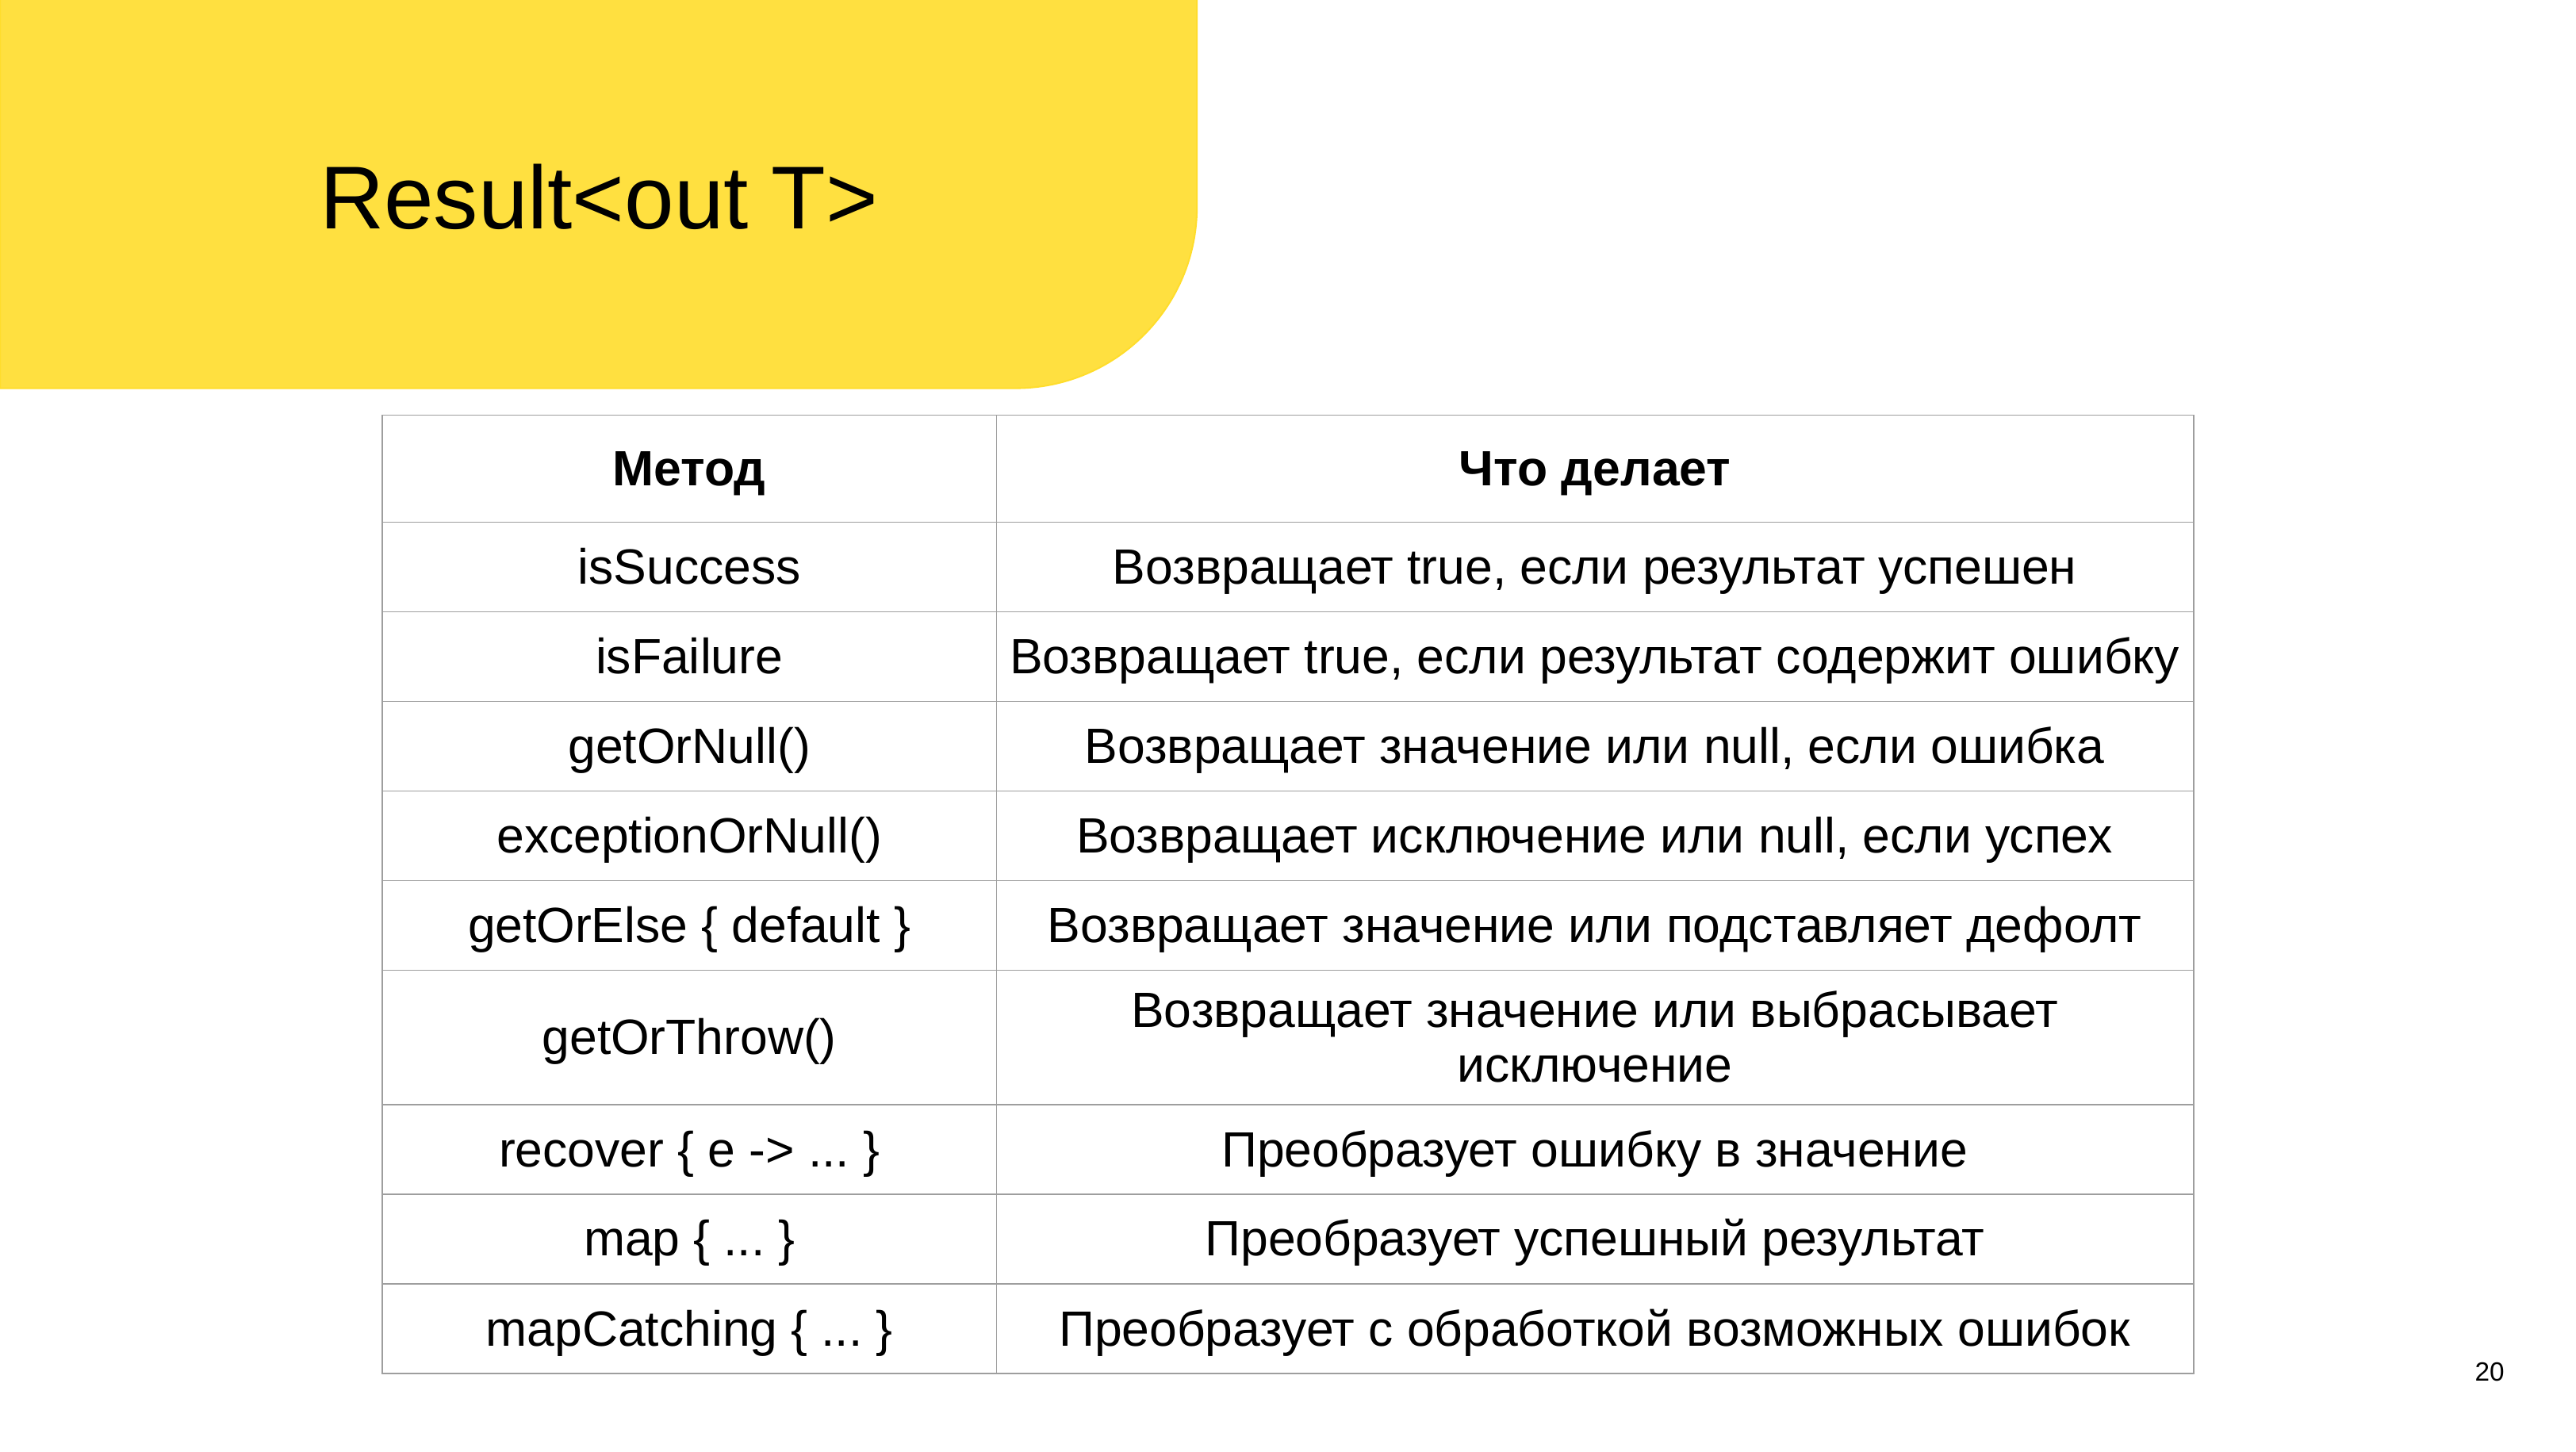

|  |
| --- |
Result<out T>
| Метод | Что делает |
| --- | --- |
| isSuccess | Возвращает true, если результат успешен |
| isFailure | Возвращает true, если результат содержит ошибку |
| getOrNull() | Возвращает значение или null, если ошибка |
| exceptionOrNull() | Возвращает исключение или null, если успех |
| getOrElse { default } | Возвращает значение или подставляет дефолт |
| getOrThrow() | Возвращает значение или выбрасывает исключение |
| recover { e -> ... } | Преобразует ошибку в значение |
| map { ... } | Преобразует успешный результат |
| mapCatching { ... } | Преобразует с обработкой возможных ошибок |
20